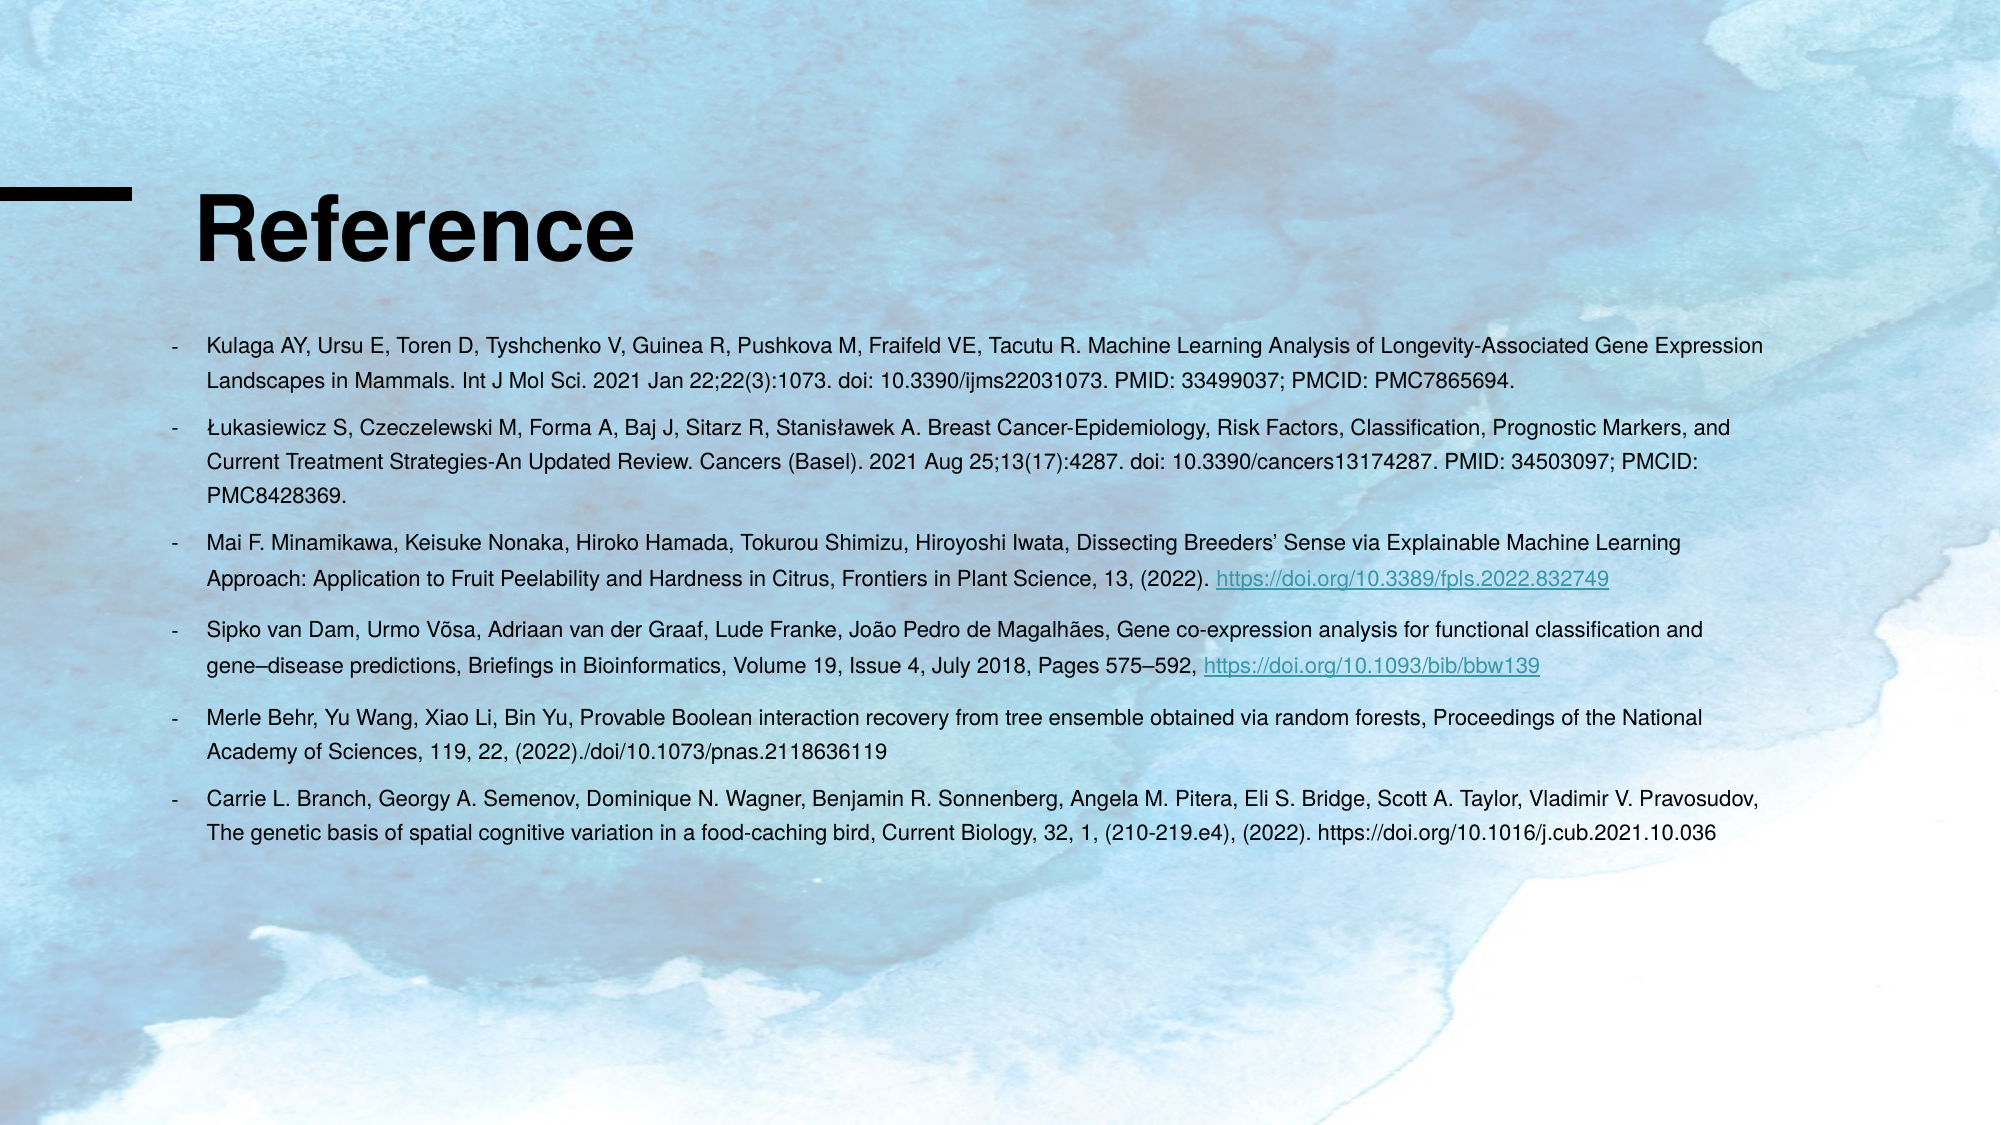

# Reference
Kulaga AY, Ursu E, Toren D, Tyshchenko V, Guinea R, Pushkova M, Fraifeld VE, Tacutu R. Machine Learning Analysis of Longevity-Associated Gene Expression Landscapes in Mammals. Int J Mol Sci. 2021 Jan 22;22(3):1073. doi: 10.3390/ijms22031073. PMID: 33499037; PMCID: PMC7865694.
Łukasiewicz S, Czeczelewski M, Forma A, Baj J, Sitarz R, Stanisławek A. Breast Cancer-Epidemiology, Risk Factors, Classification, Prognostic Markers, and Current Treatment Strategies-An Updated Review. Cancers (Basel). 2021 Aug 25;13(17):4287. doi: 10.3390/cancers13174287. PMID: 34503097; PMCID: PMC8428369.
Mai F. Minamikawa, Keisuke Nonaka, Hiroko Hamada, Tokurou Shimizu, Hiroyoshi Iwata, Dissecting Breeders’ Sense via Explainable Machine Learning Approach: Application to Fruit Peelability and Hardness in Citrus, Frontiers in Plant Science, 13, (2022). https://doi.org/10.3389/fpls.2022.832749
Sipko van Dam, Urmo Võsa, Adriaan van der Graaf, Lude Franke, João Pedro de Magalhães, Gene co-expression analysis for functional classification and gene–disease predictions, Briefings in Bioinformatics, Volume 19, Issue 4, July 2018, Pages 575–592, https://doi.org/10.1093/bib/bbw139
Merle Behr, Yu Wang, Xiao Li, Bin Yu, Provable Boolean interaction recovery from tree ensemble obtained via random forests, Proceedings of the National Academy of Sciences, 119, 22, (2022)./doi/10.1073/pnas.2118636119
Carrie L. Branch, Georgy A. Semenov, Dominique N. Wagner, Benjamin R. Sonnenberg, Angela M. Pitera, Eli S. Bridge, Scott A. Taylor, Vladimir V. Pravosudov, The genetic basis of spatial cognitive variation in a food-caching bird, Current Biology, 32, 1, (210-219.e4), (2022). https://doi.org/10.1016/j.cub.2021.10.036